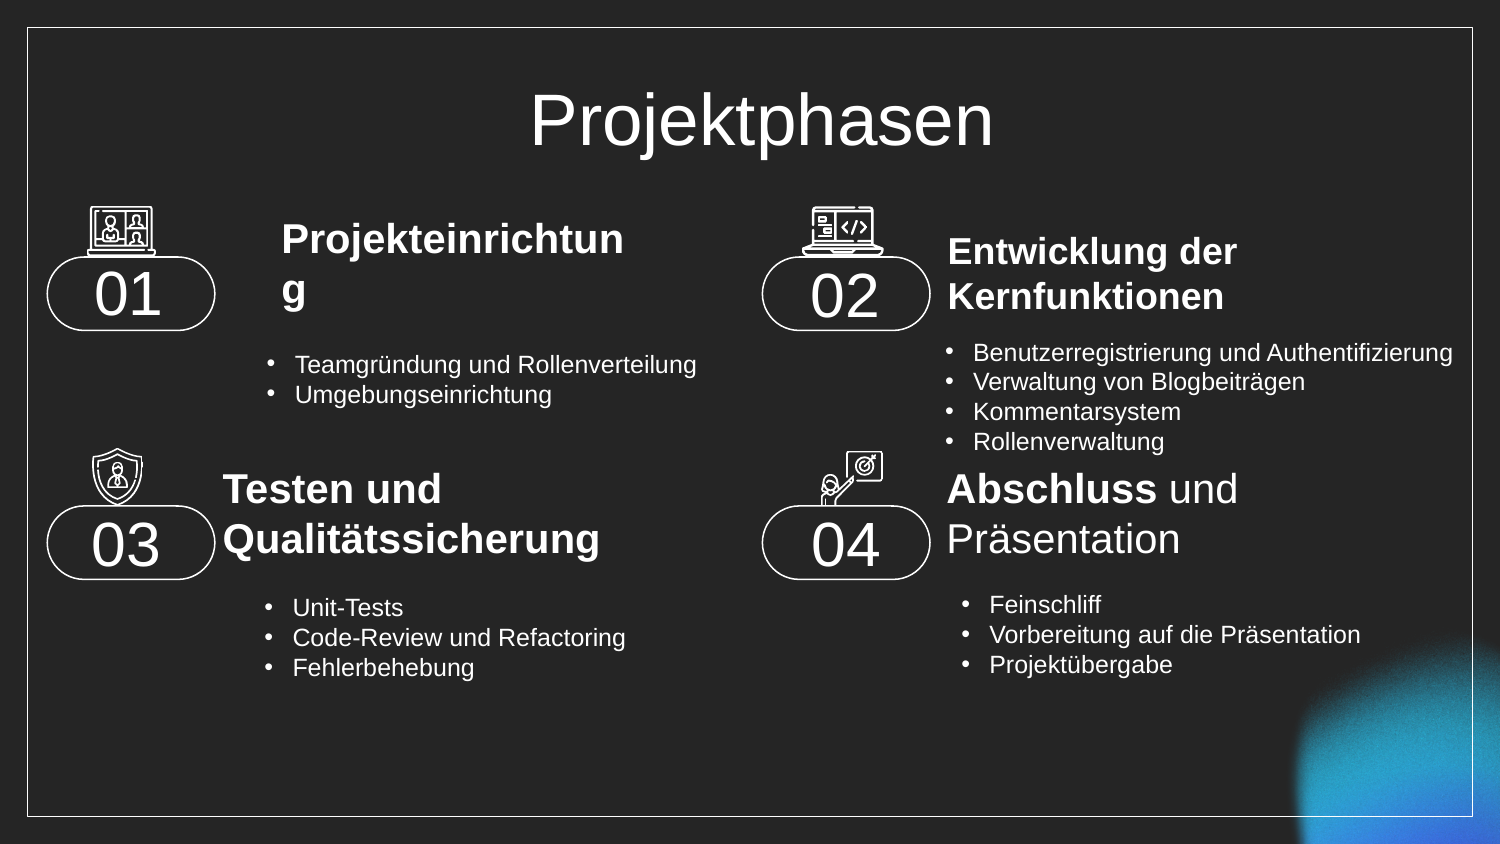

# Projektphasen

01
02

Projekteinrichtung
Entwicklung der Kernfunktionen
Benutzerregistrierung und Authentifizierung
Verwaltung von Blogbeiträgen
Kommentarsystem
Rollenverwaltung
Teamgründung und Rollenverteilung
Umgebungseinrichtung

03
04

Abschluss und Präsentation
Testen und Qualitätssicherung
Feinschliff
Vorbereitung auf die Präsentation
Projektübergabe
Unit-Tests
Code-Review und Refactoring
Fehlerbehebung